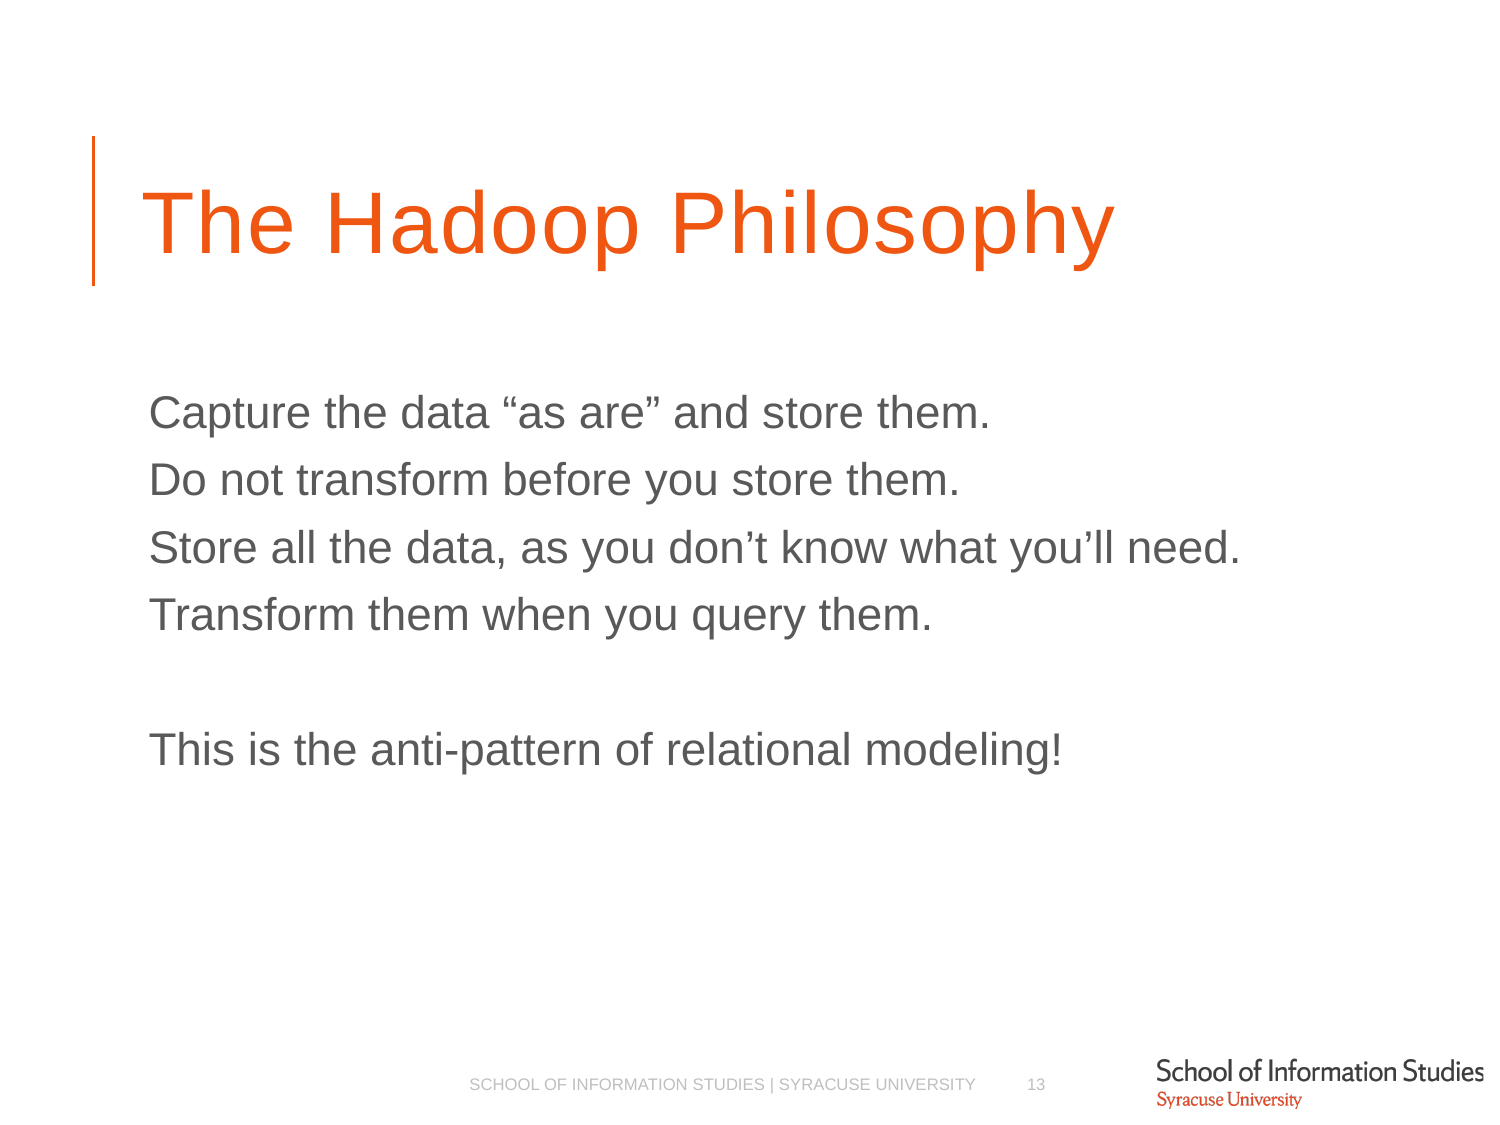

# The Hadoop Philosophy
Capture the data “as are” and store them.
Do not transform before you store them.
Store all the data, as you don’t know what you’ll need.
Transform them when you query them.

This is the anti-pattern of relational modeling!
School of Information Studies | Syracuse University
13